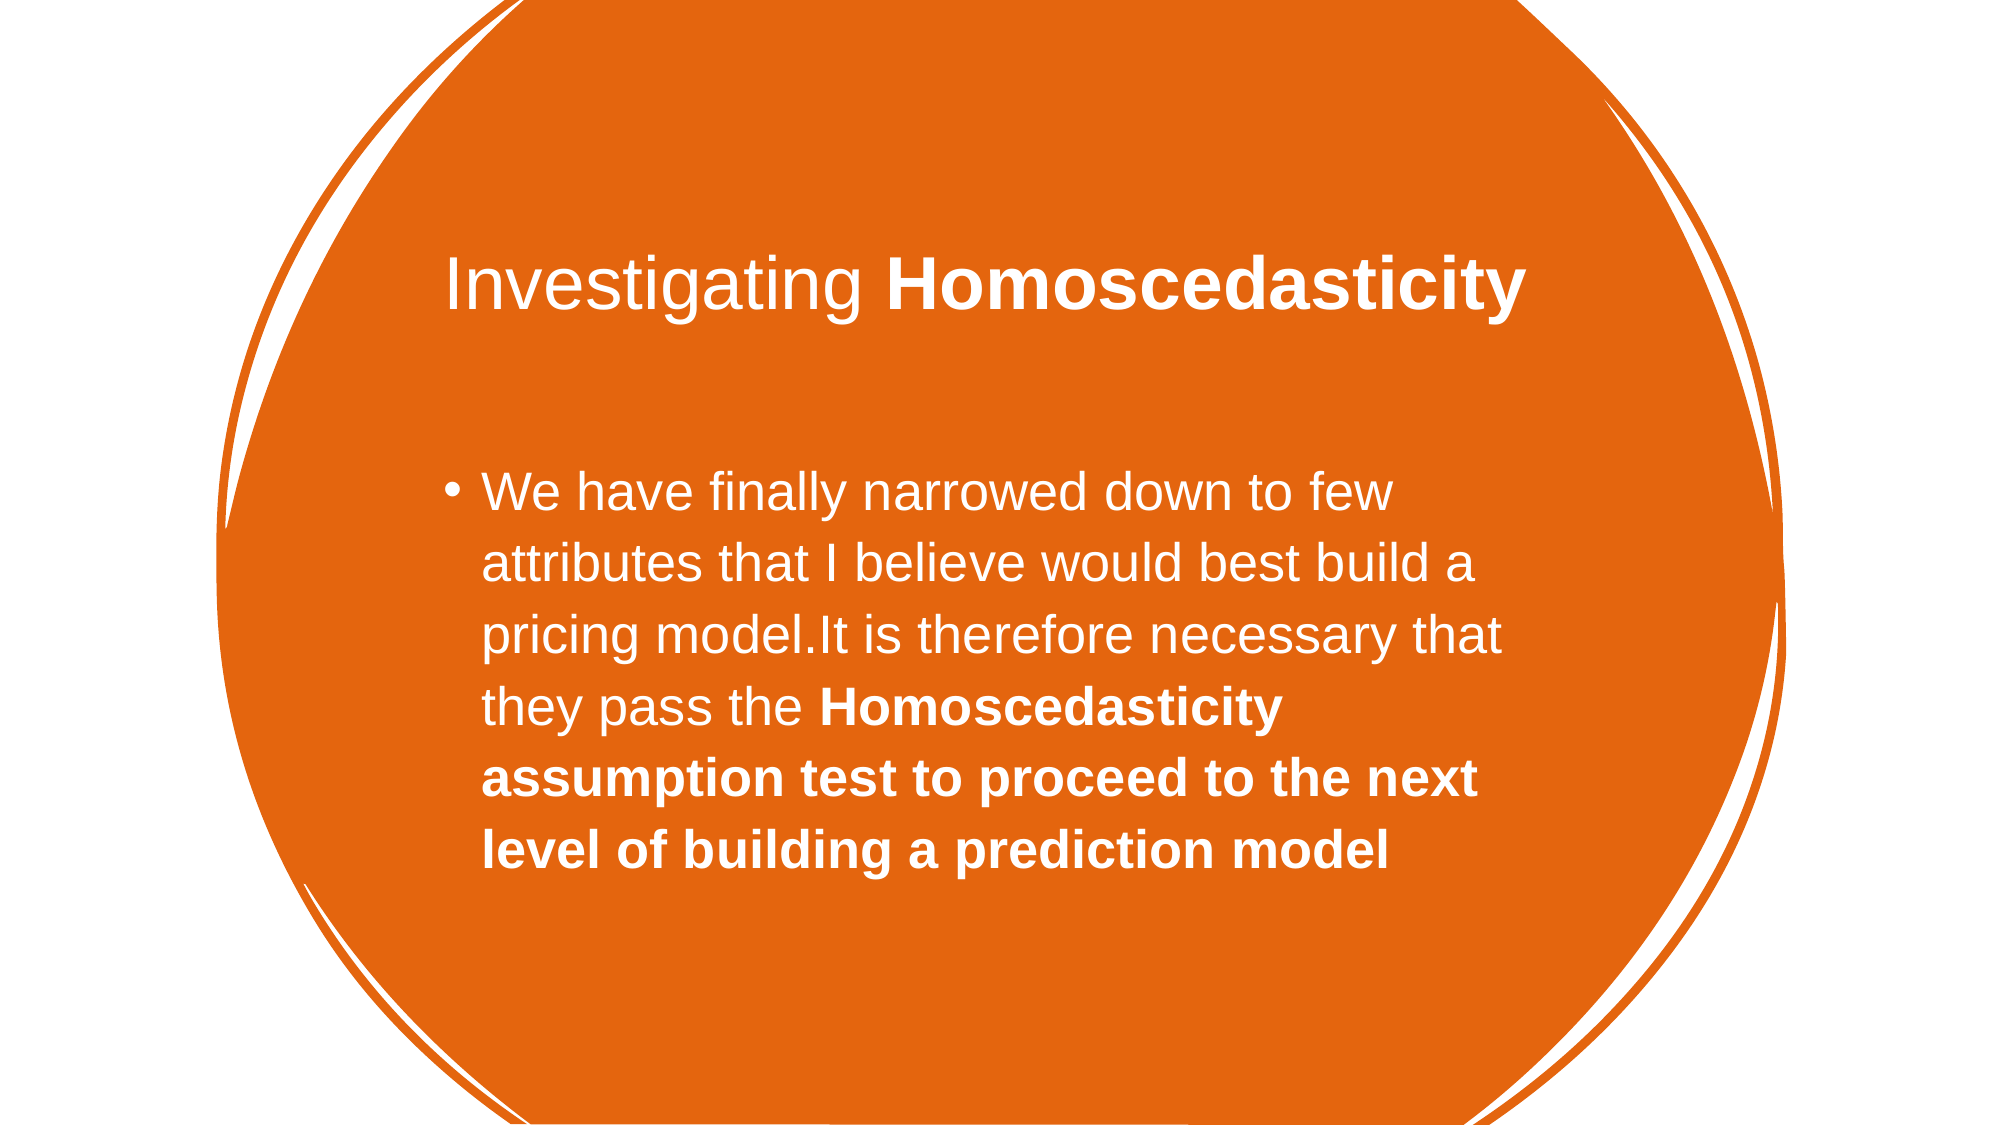

# Investigating Homoscedasticity

We have finally narrowed down to few attributes that I believe would best build a pricing model.It is therefore necessary that they pass the Homoscedasticity assumption test to proceed to the next level of building a prediction model